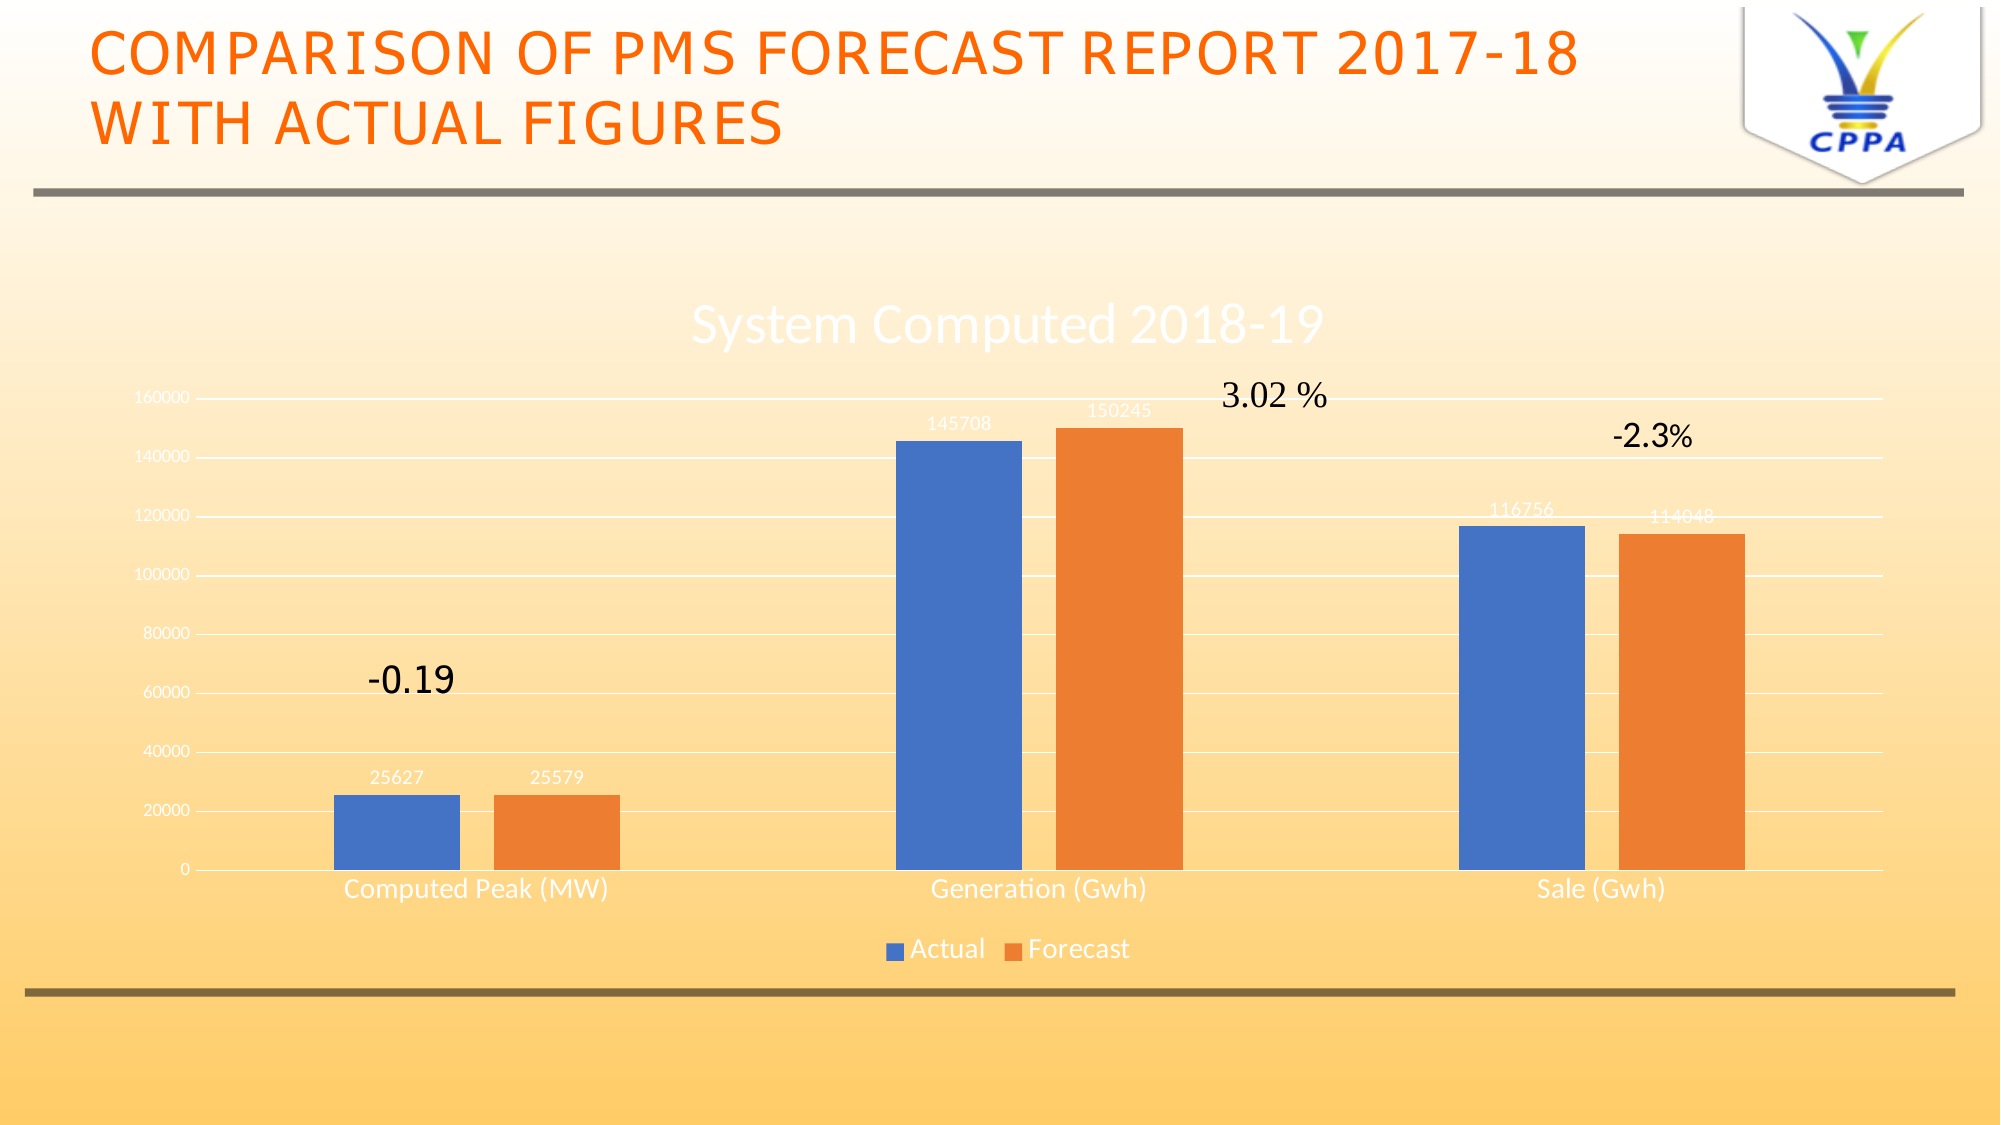

# COMPARISON OF PMS FORECAST REPORT 2017-18 WITH ACTUAL FIGURES

### Chart: System Computed 2018-19

| Category | Actual | Forecast |
|---|---|---|
| Computed Peak (MW) | 25627.0 | 25579.0 |
| Generation (Gwh) | 145708.0 | 150245.0 |
| Sale (Gwh) | 116756.0 | 114048.0 |
-0.19